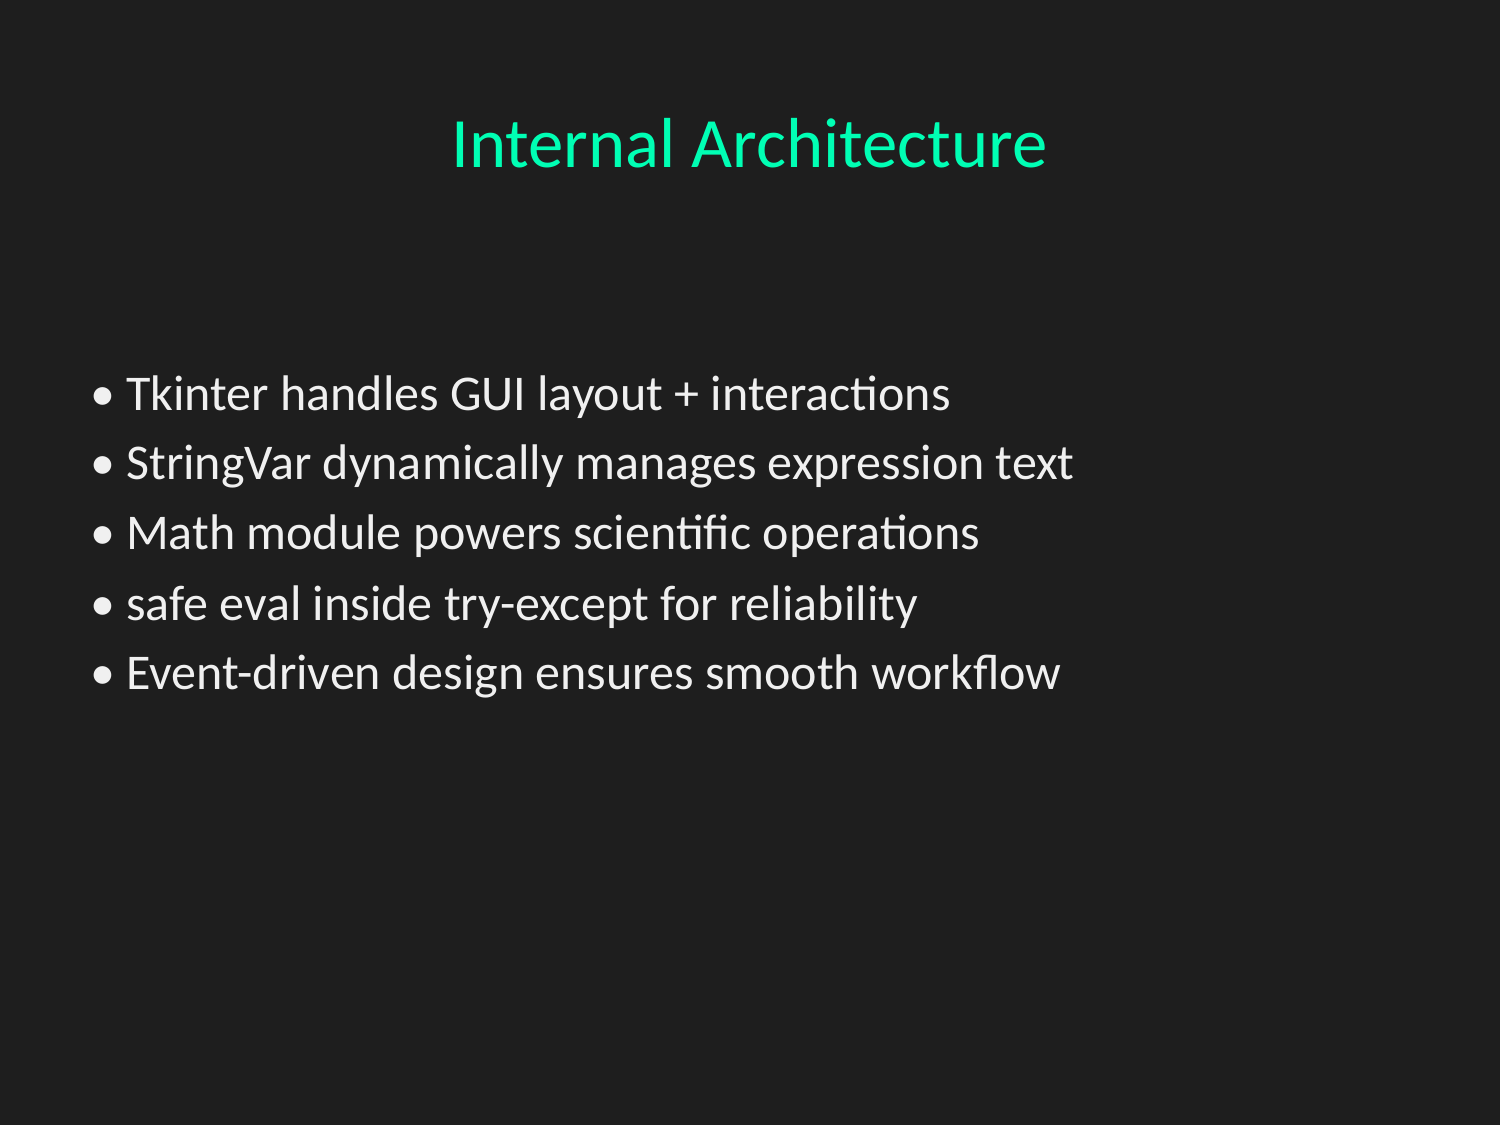

# Internal Architecture

• Tkinter handles GUI layout + interactions
• StringVar dynamically manages expression text
• Math module powers scientific operations
• safe eval inside try-except for reliability
• Event-driven design ensures smooth workflow